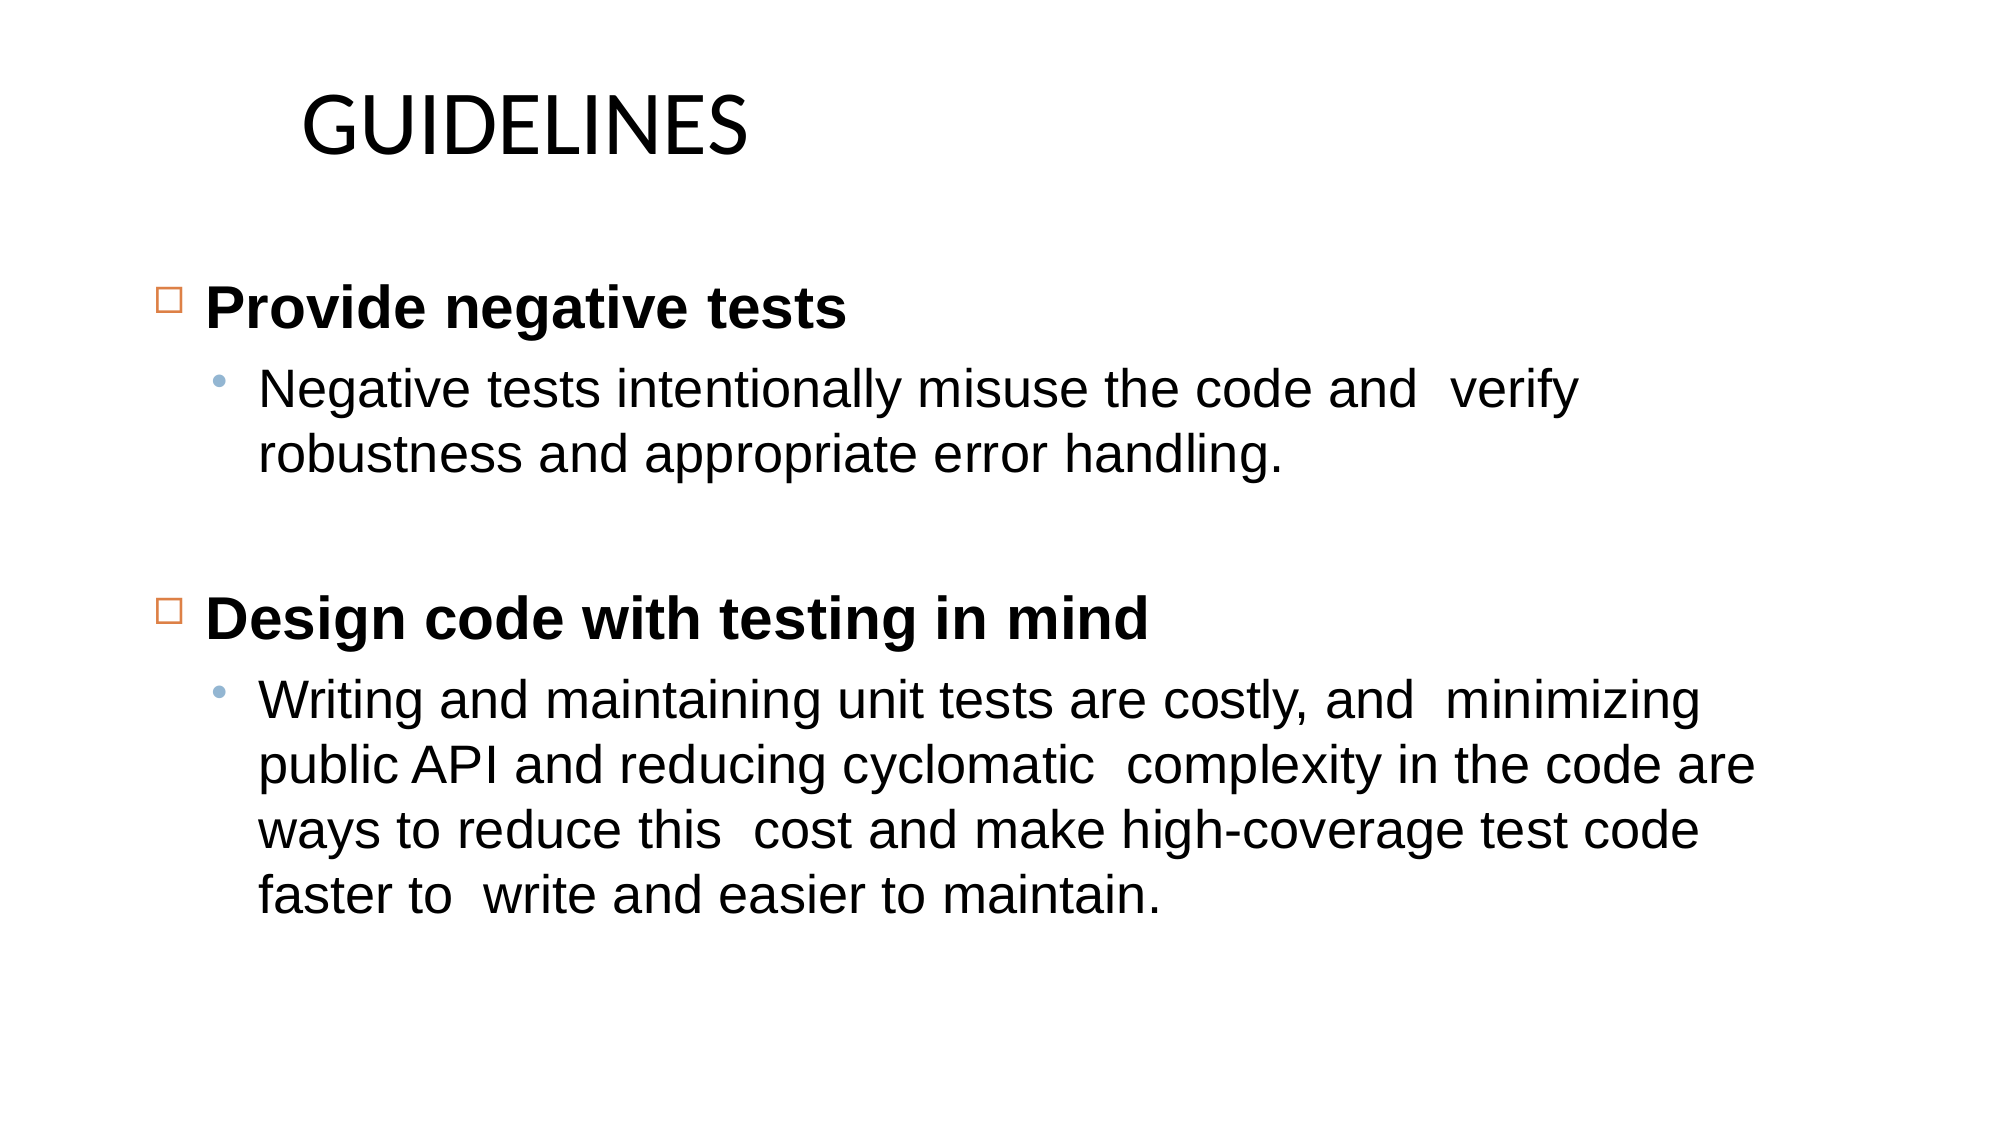

# GUIDELINES
Provide negative tests
Negative tests intentionally misuse the code and  verify robustness and appropriate error handling.

Design code with testing in mind
Writing and maintaining unit tests are costly, and  minimizing public API and reducing cyclomatic  complexity in the code are ways to reduce this  cost and make high-coverage test code faster to  write and easier to maintain.